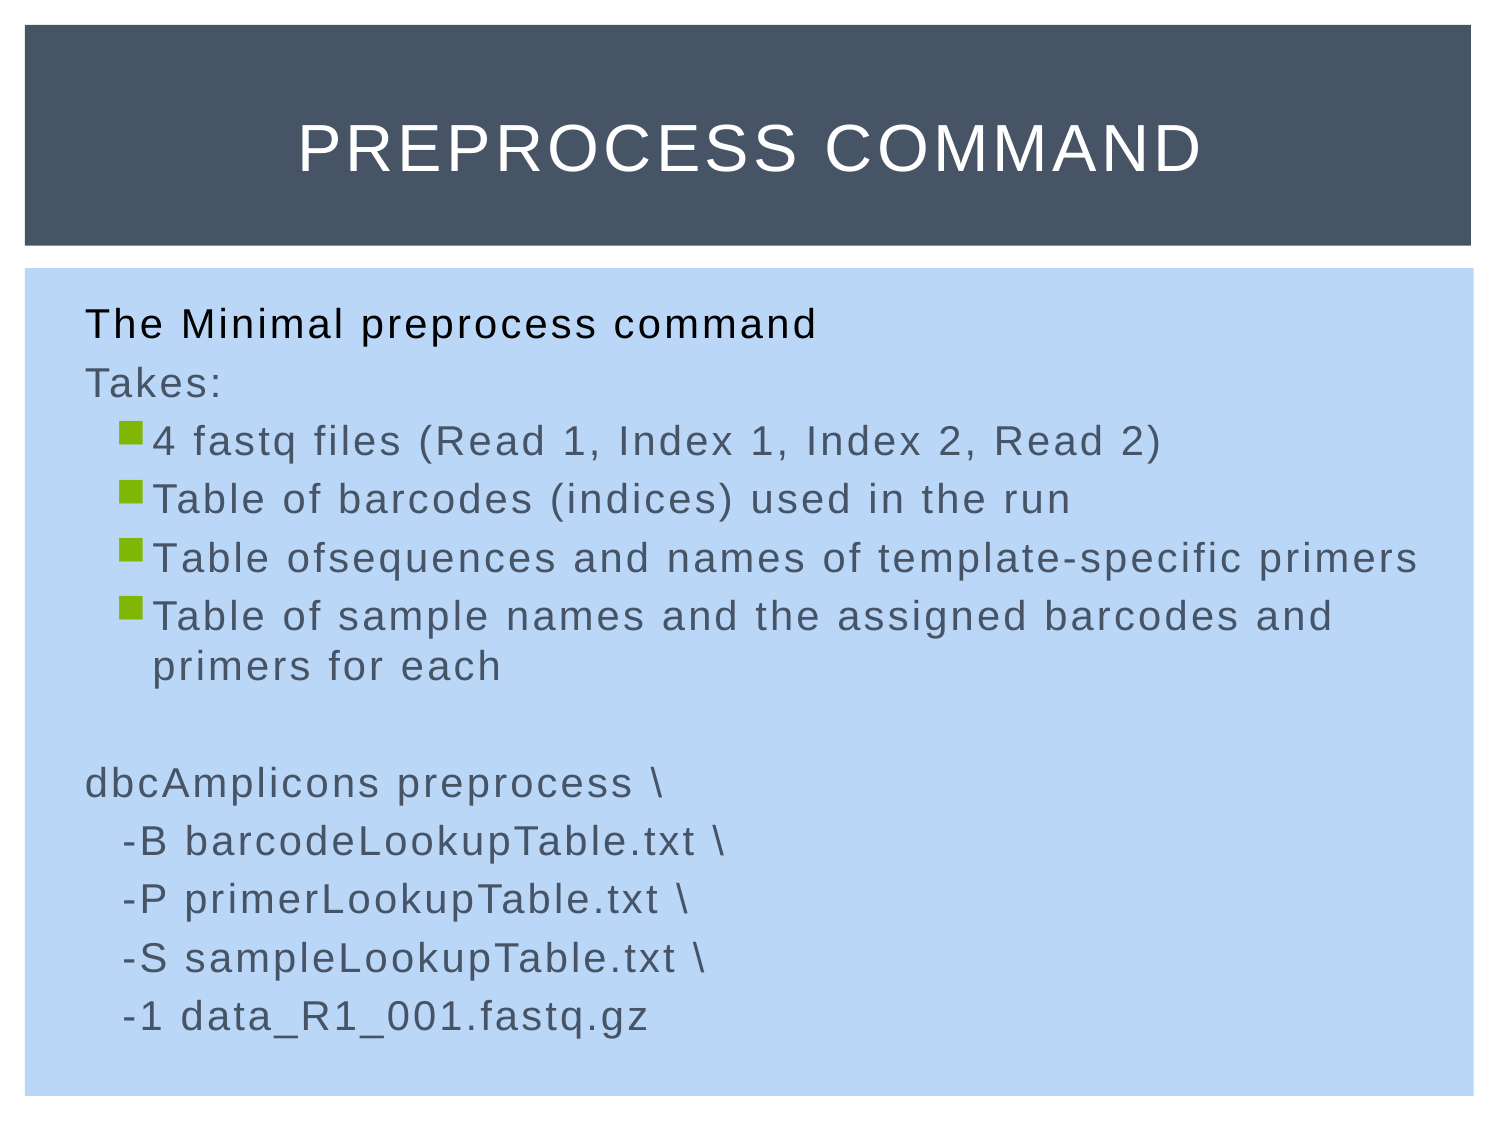

# preprocess command
The Minimal preprocess command
Takes:
4 fastq files (Read 1, Index 1, Index 2, Read 2)
Table of barcodes (indices) used in the run
Table ofsequences and names of template-specific primers
Table of sample names and the assigned barcodes and primers for each

dbcAmplicons preprocess \
	-B barcodeLookupTable.txt \
	-P primerLookupTable.txt \
	-S sampleLookupTable.txt \
	-1 data_R1_001.fastq.gz